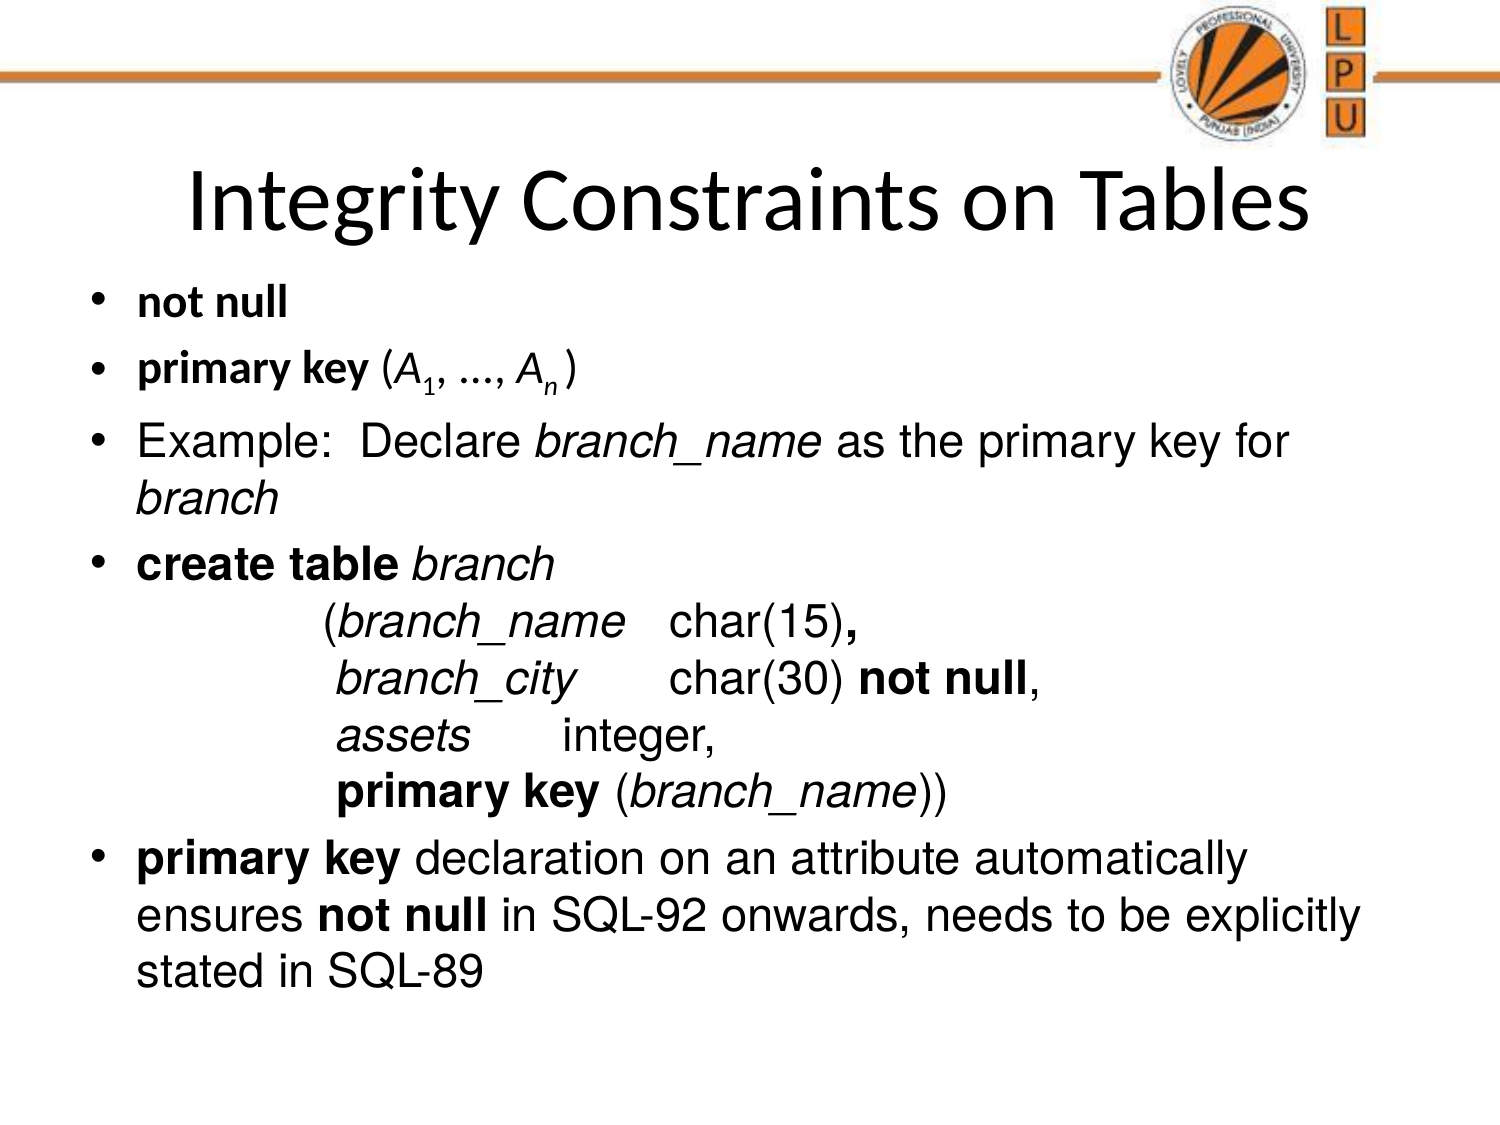

# Integrity Constraints on Tables
not null
primary key (A1, ..., An )
Example:  Declare branch_name as the primary key for branch
create table branch
		      (branch_name	char(15),
		       branch_city	char(30) not null,
		       assets		integer,
		       primary key (branch_name))
primary key declaration on an attribute automatically ensures not null in SQL-92 onwards, needs to be explicitly stated in SQL-89